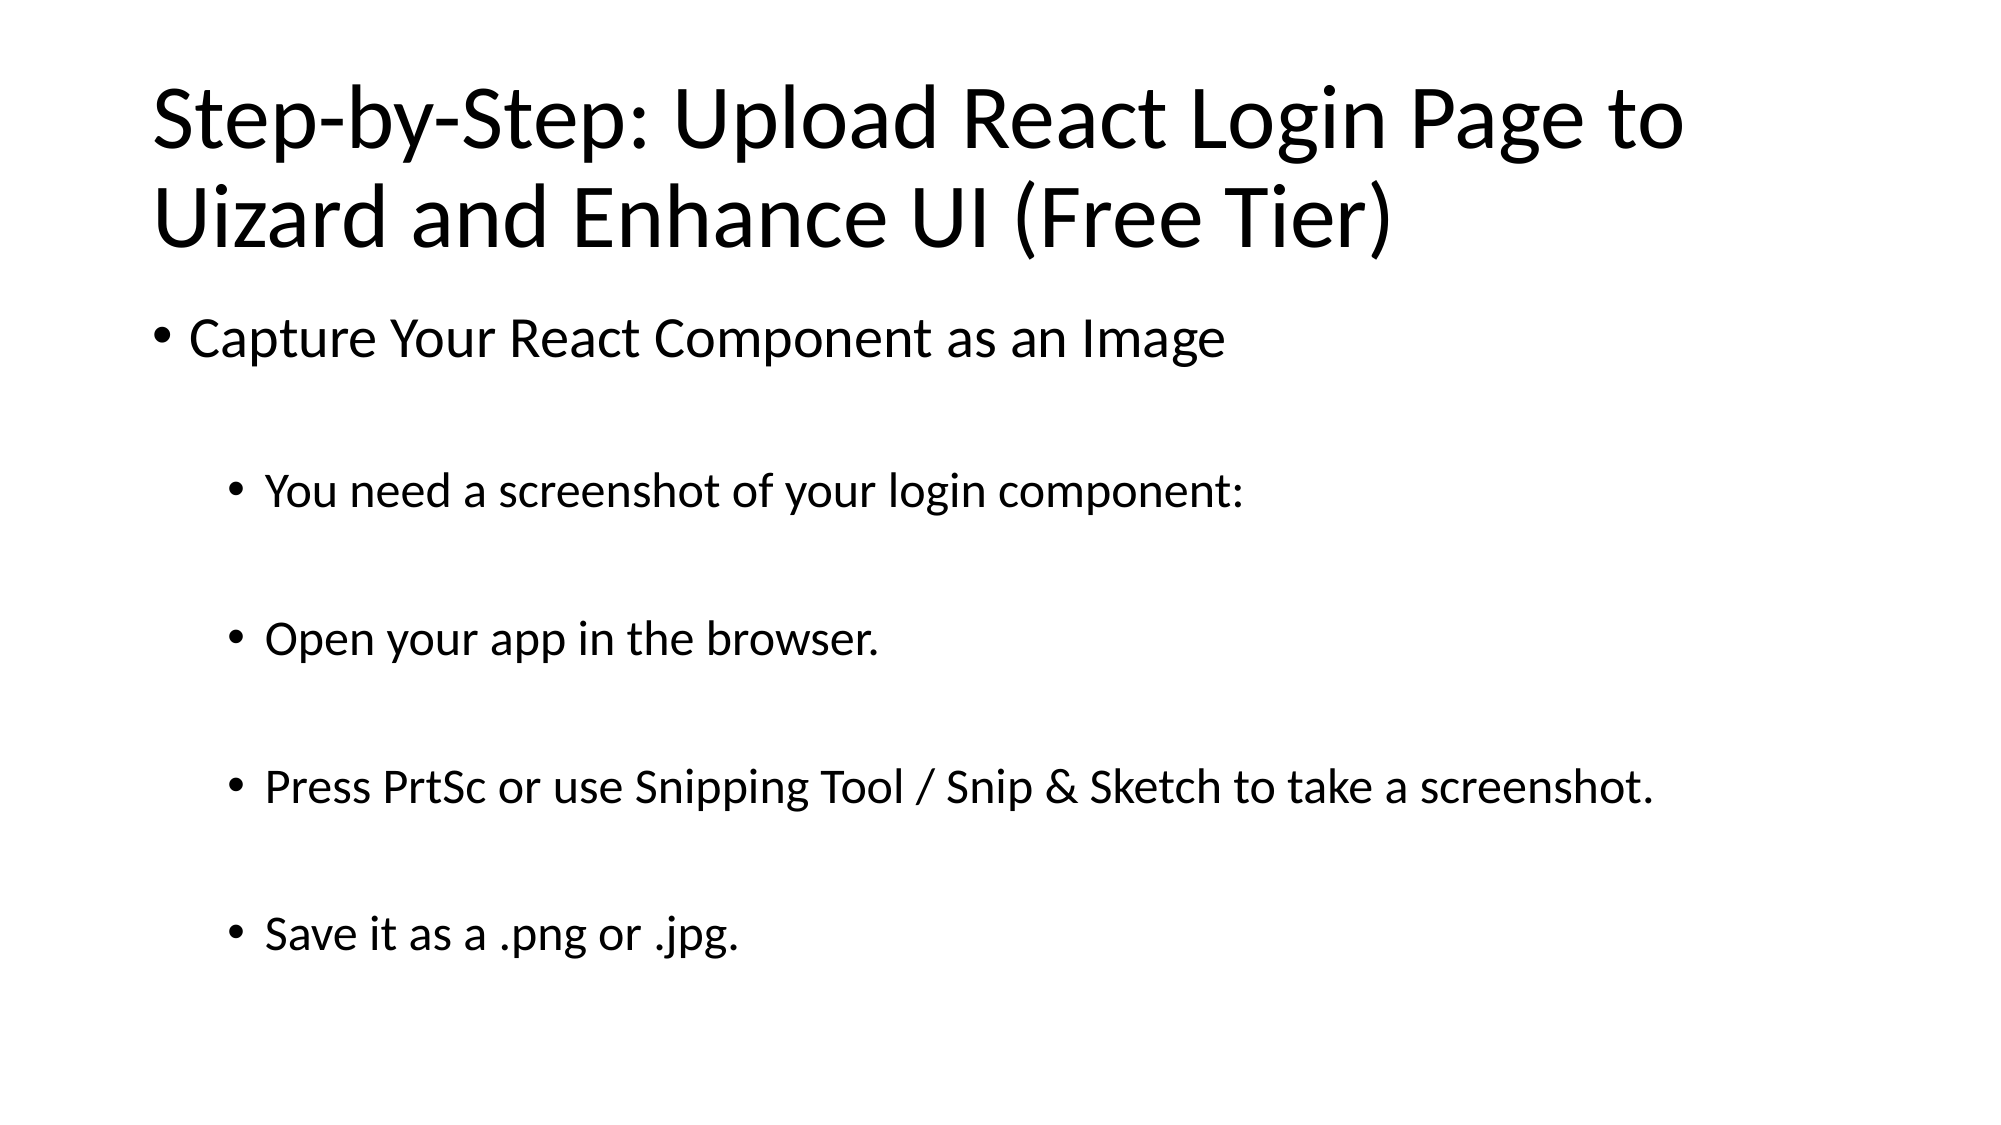

# Step-by-Step: Upload React Login Page to Uizard and Enhance UI (Free Tier)
Capture Your React Component as an Image

You need a screenshot of your login component:

Open your app in the browser.

Press PrtSc or use Snipping Tool / Snip & Sketch to take a screenshot.

Save it as a .png or .jpg.